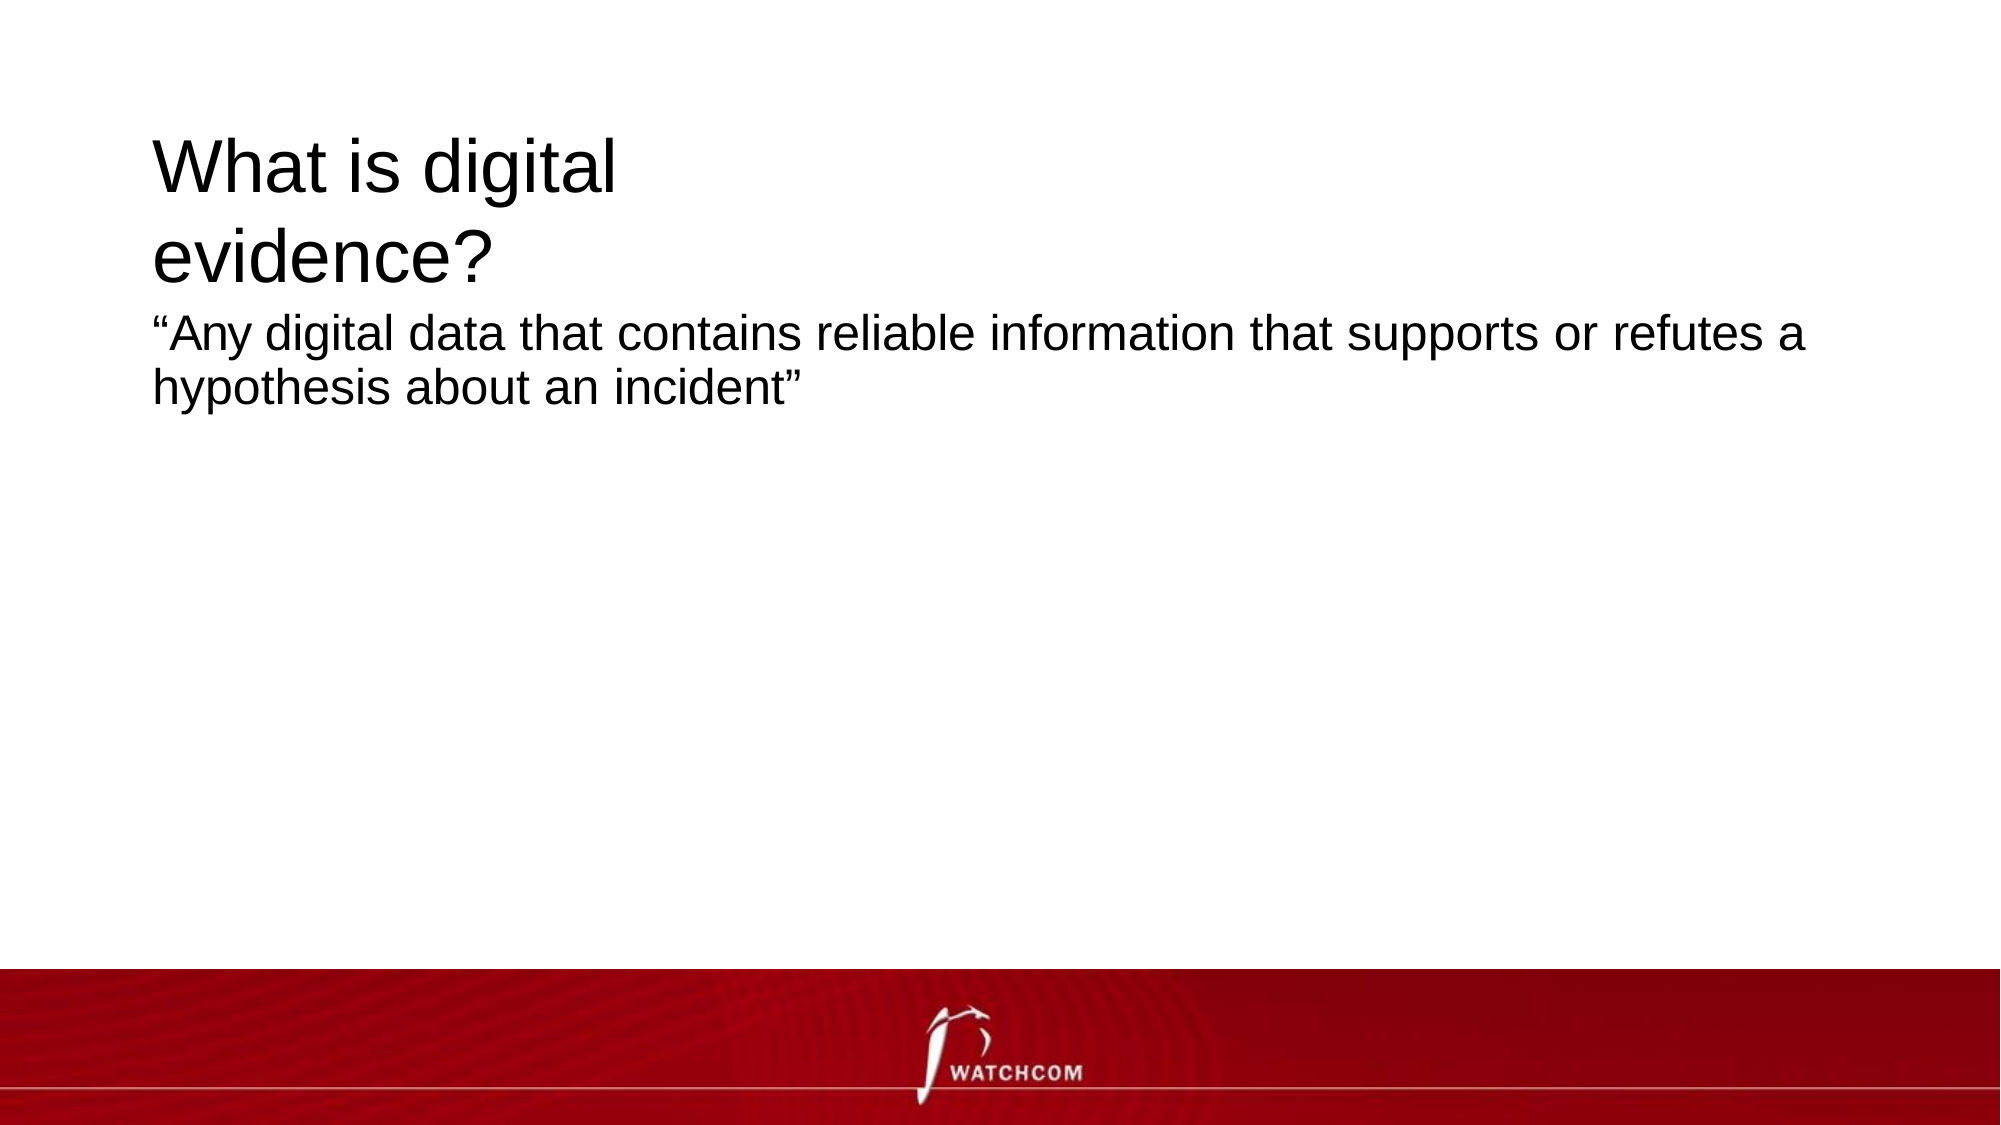

What is digital evidence?
“Any digital data that contains reliable information that supports or refutes a  hypothesis about an incident”